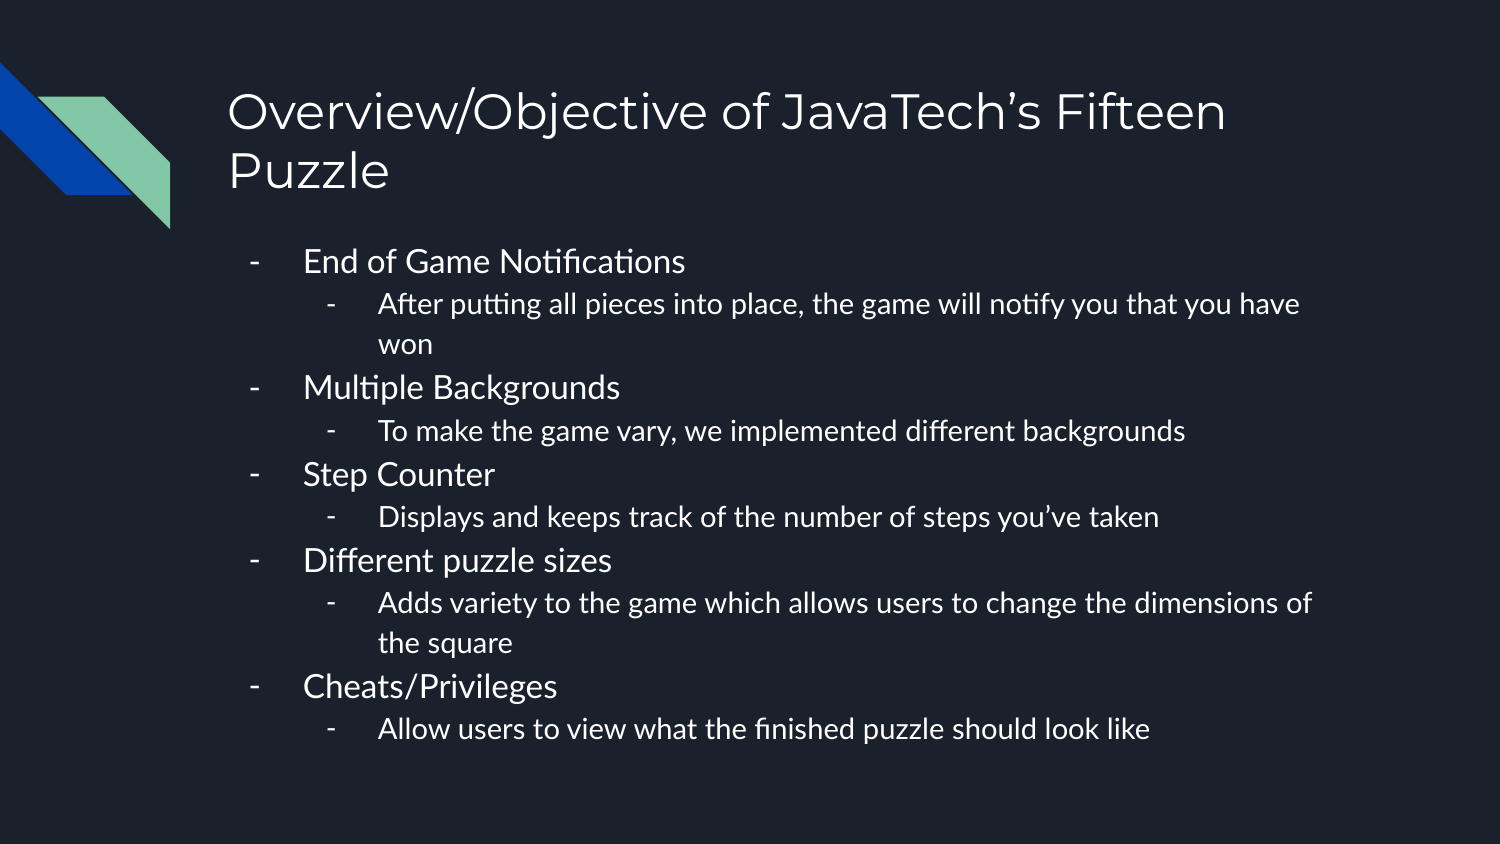

# Overview/Objective of JavaTech’s Fifteen Puzzle
End of Game Notifications
After putting all pieces into place, the game will notify you that you have won
Multiple Backgrounds
To make the game vary, we implemented different backgrounds
Step Counter
Displays and keeps track of the number of steps you’ve taken
Different puzzle sizes
Adds variety to the game which allows users to change the dimensions of the square
Cheats/Privileges
Allow users to view what the finished puzzle should look like